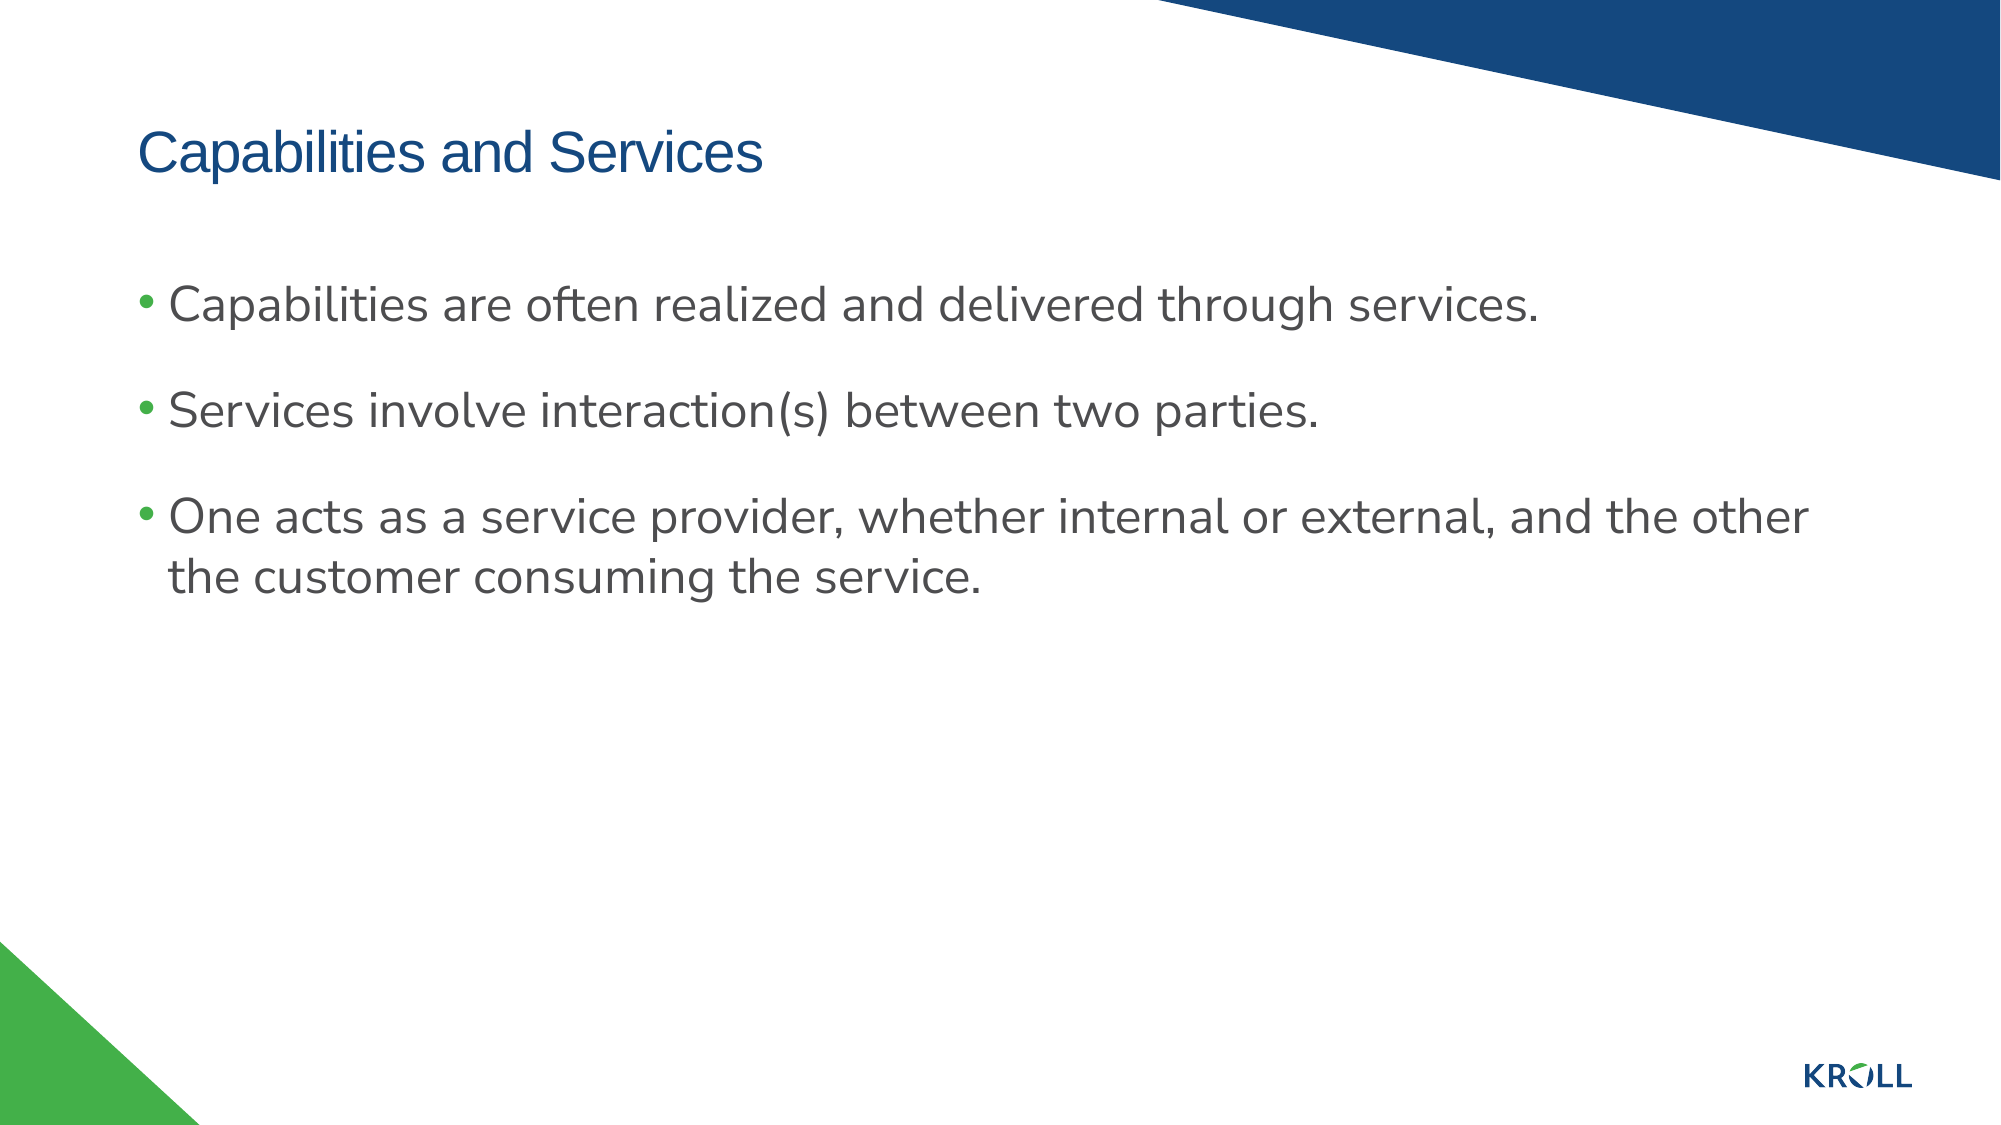

# Capabilities and Services

Capabilities are often realized and delivered through services.
Services involve interaction(s) between two parties.
One acts as a service provider, whether internal or external, and the other the customer consuming the service.